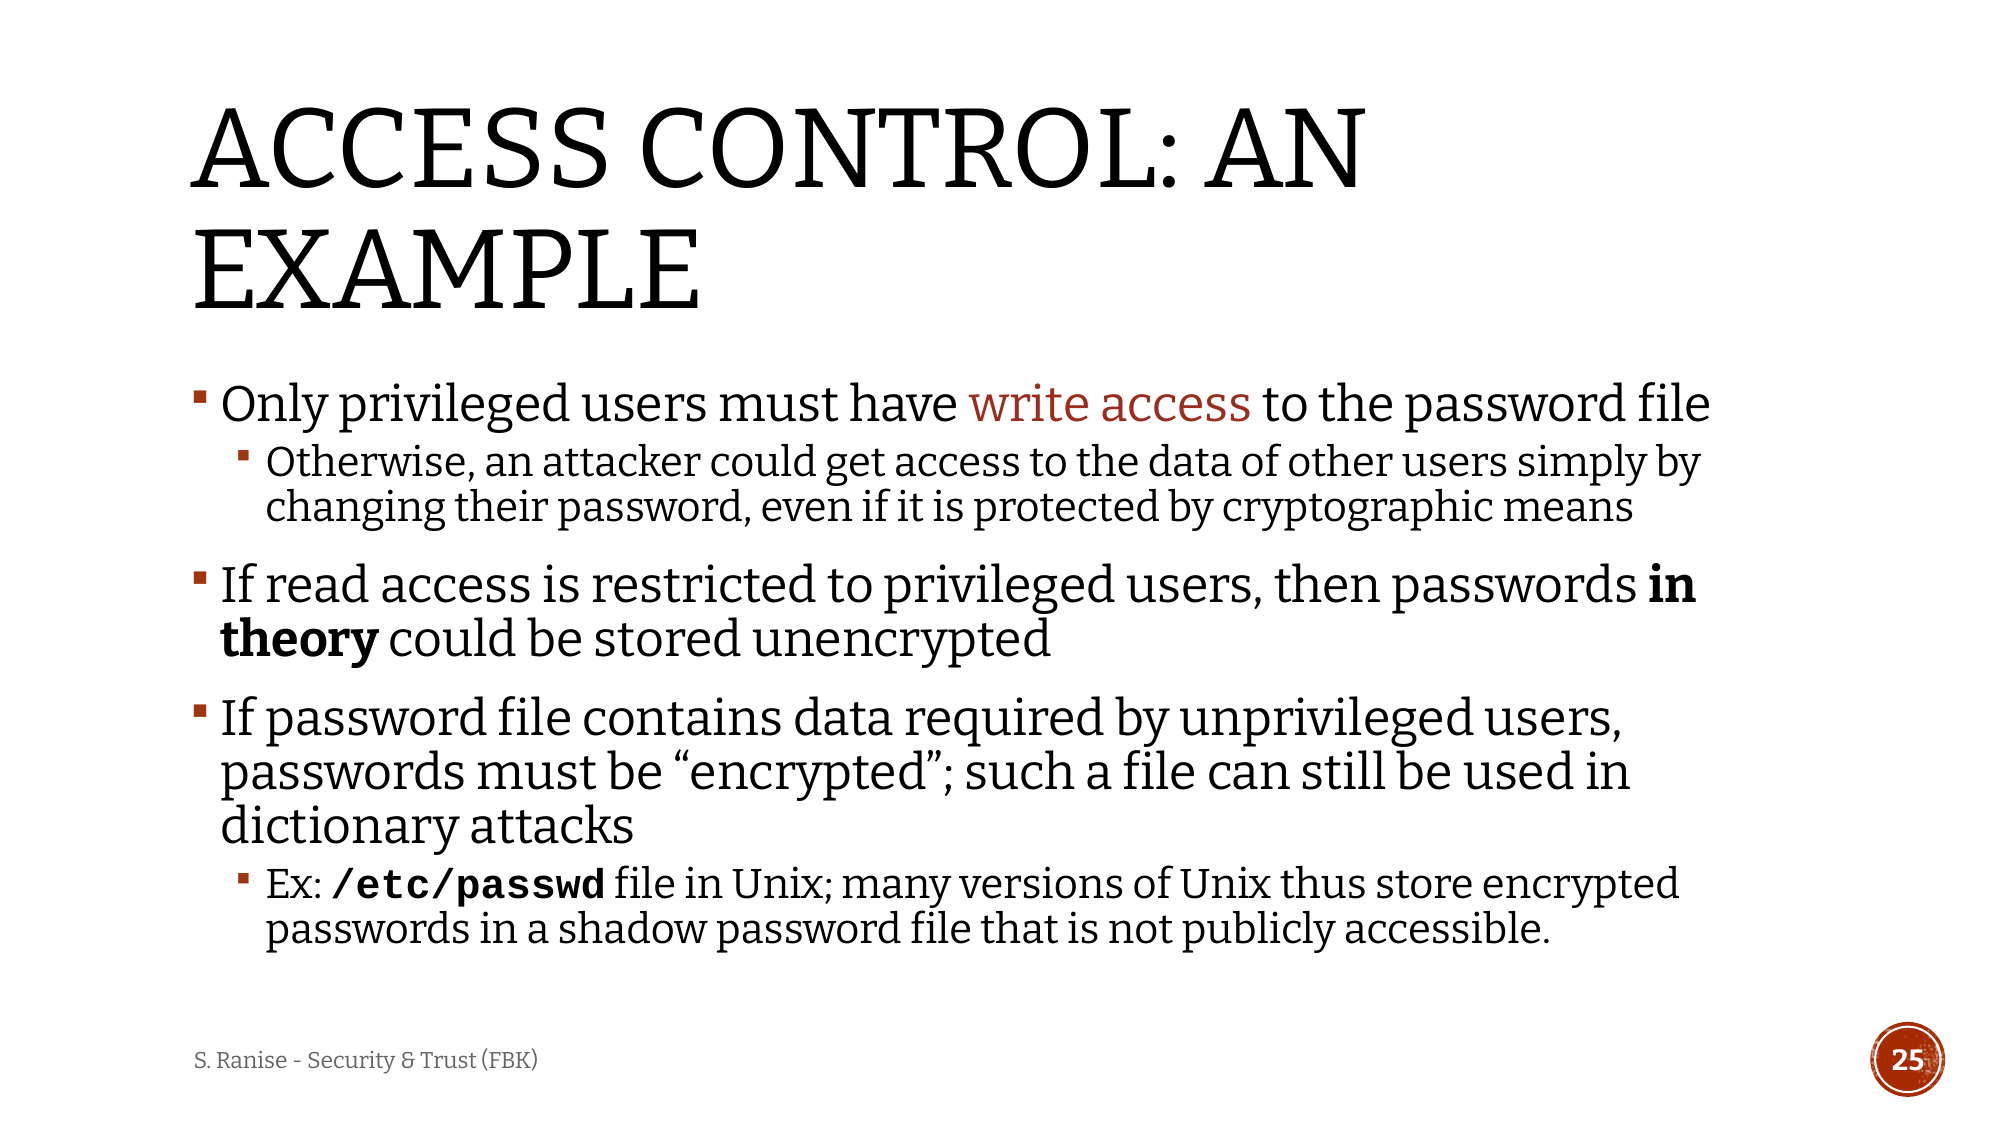

# ACCESS CONTROL: an example

Only privileged users must have write access to the password file
Otherwise, an attacker could get access to the data of other users simply by changing their password, even if it is protected by cryptographic means
If read access is restricted to privileged users, then passwords in theory could be stored unencrypted
If password file contains data required by unprivileged users, passwords must be “encrypted”; such a file can still be used in dictionary attacks
Ex: /etc/passwd file in Unix; many versions of Unix thus store encrypted passwords in a shadow password file that is not publicly accessible.
S. Ranise - Security & Trust (FBK)
25